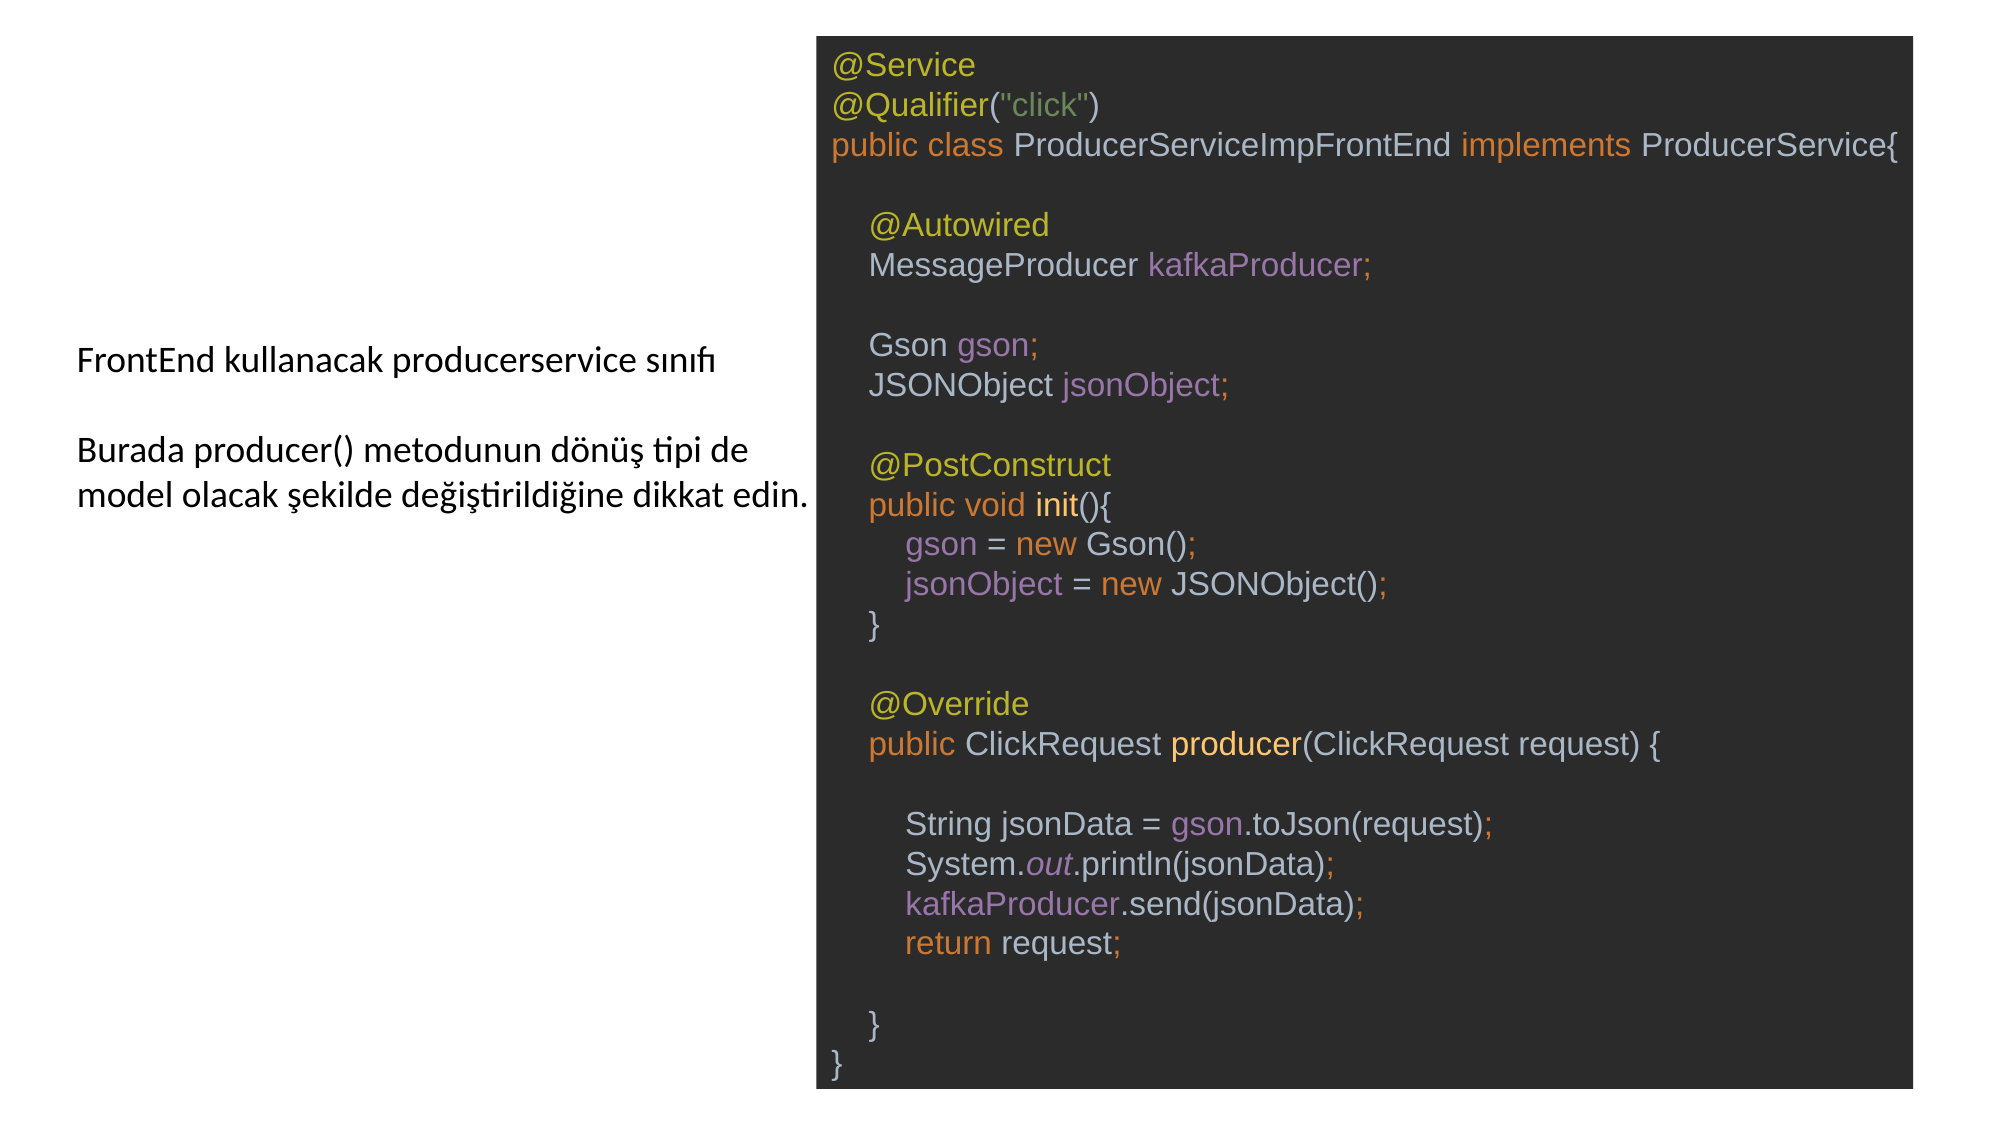

@Service
@Qualifier("click")
public class ProducerServiceImpFrontEnd implements ProducerService{
    @Autowired
    MessageProducer kafkaProducer;
    Gson gson;
    JSONObject jsonObject;
    @PostConstruct
    public void init(){
        gson = new Gson();
        jsonObject = new JSONObject();
    }
    @Override
    public ClickRequest producer(ClickRequest request) {
        String jsonData = gson.toJson(request);
        System.out.println(jsonData);
        kafkaProducer.send(jsonData);
        return request;
    }
}
FrontEnd kullanacak producerservice sınıfı

Burada producer() metodunun dönüş tipi de
model olacak şekilde değiştirildiğine dikkat edin.